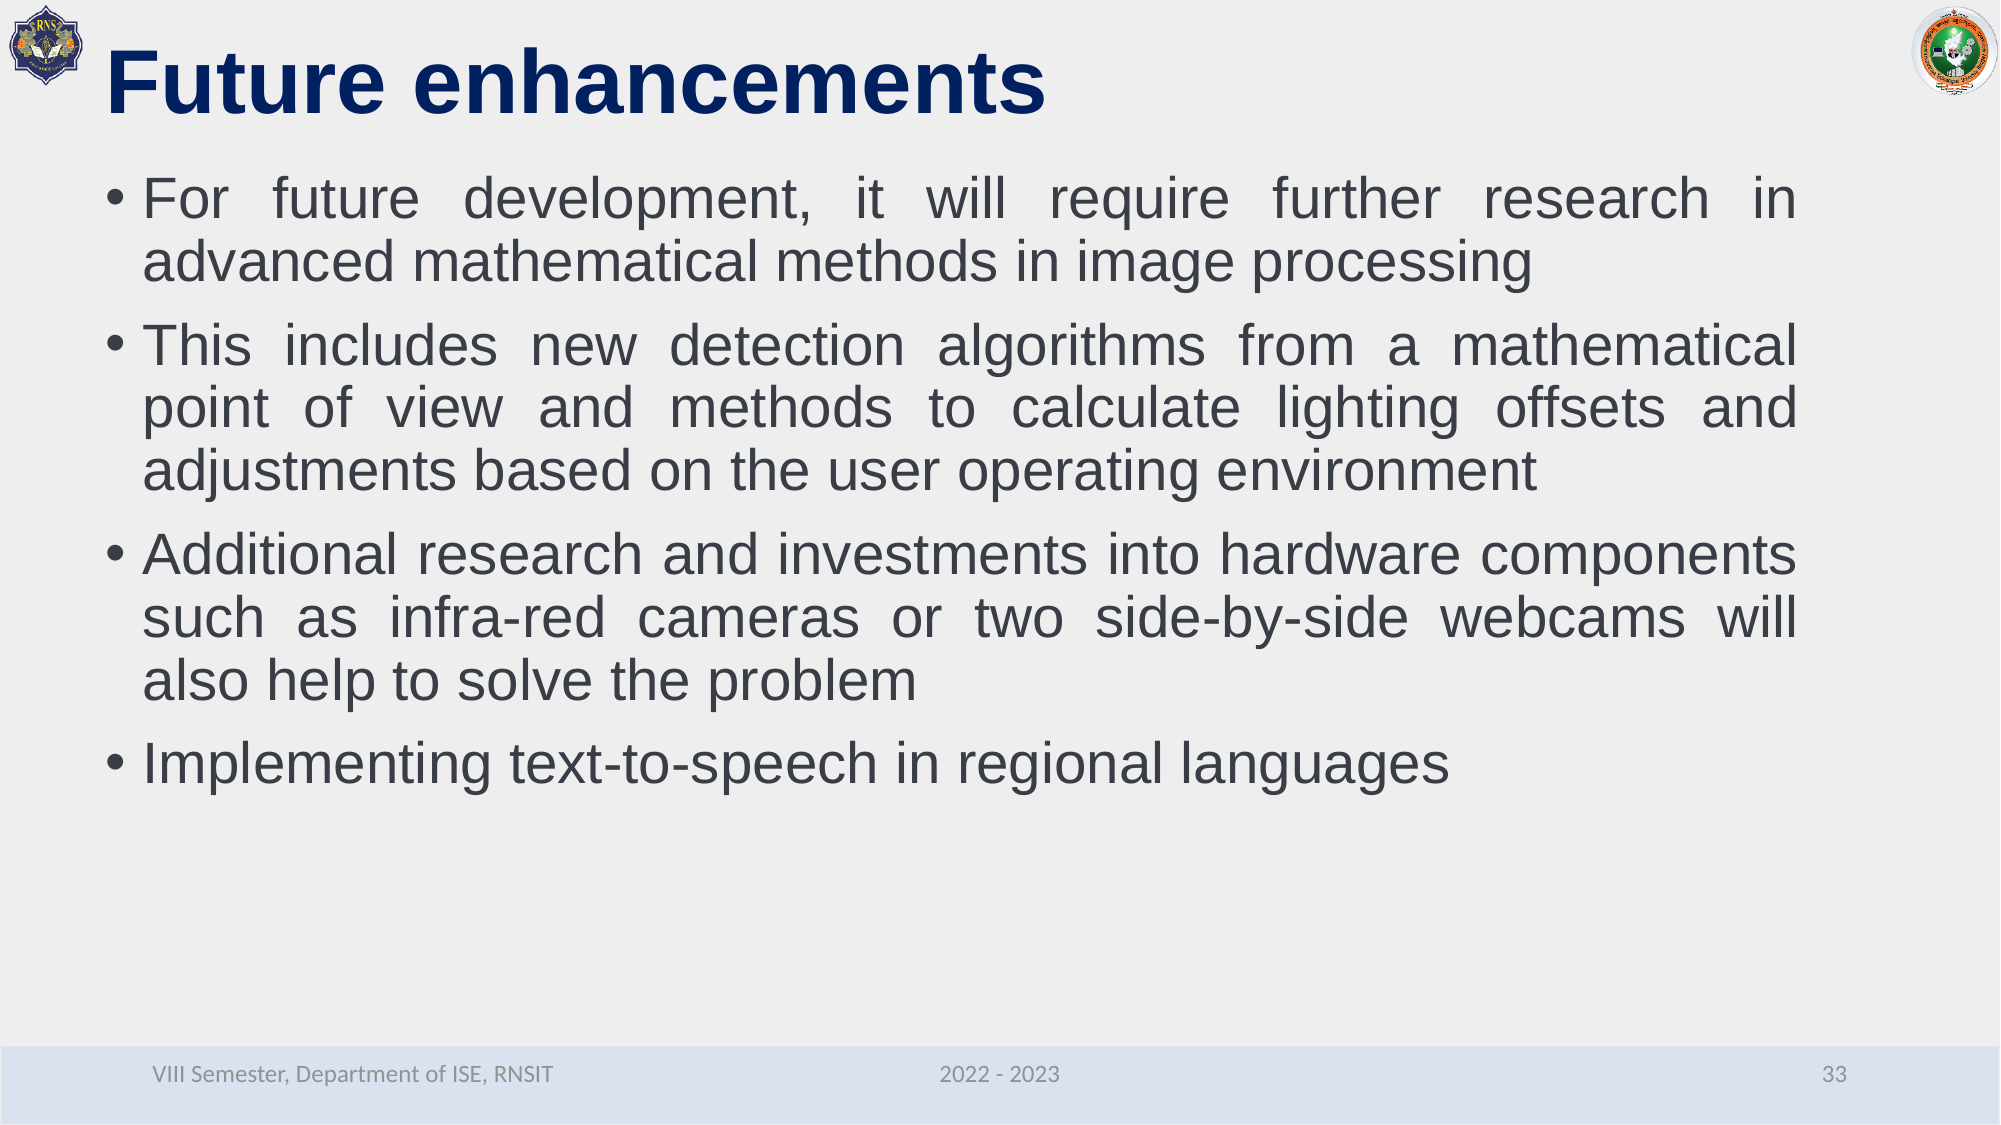

# Future enhancements
For future development, it will require further research in advanced mathematical methods in image processing
This includes new detection algorithms from a mathematical point of view and methods to calculate lighting offsets and adjustments based on the user operating environment
Additional research and investments into hardware components such as infra-red cameras or two side-by-side webcams will also help to solve the problem
Implementing text-to-speech in regional languages

VIII Semester, Department of ISE, RNSIT
2022 - 2023
33